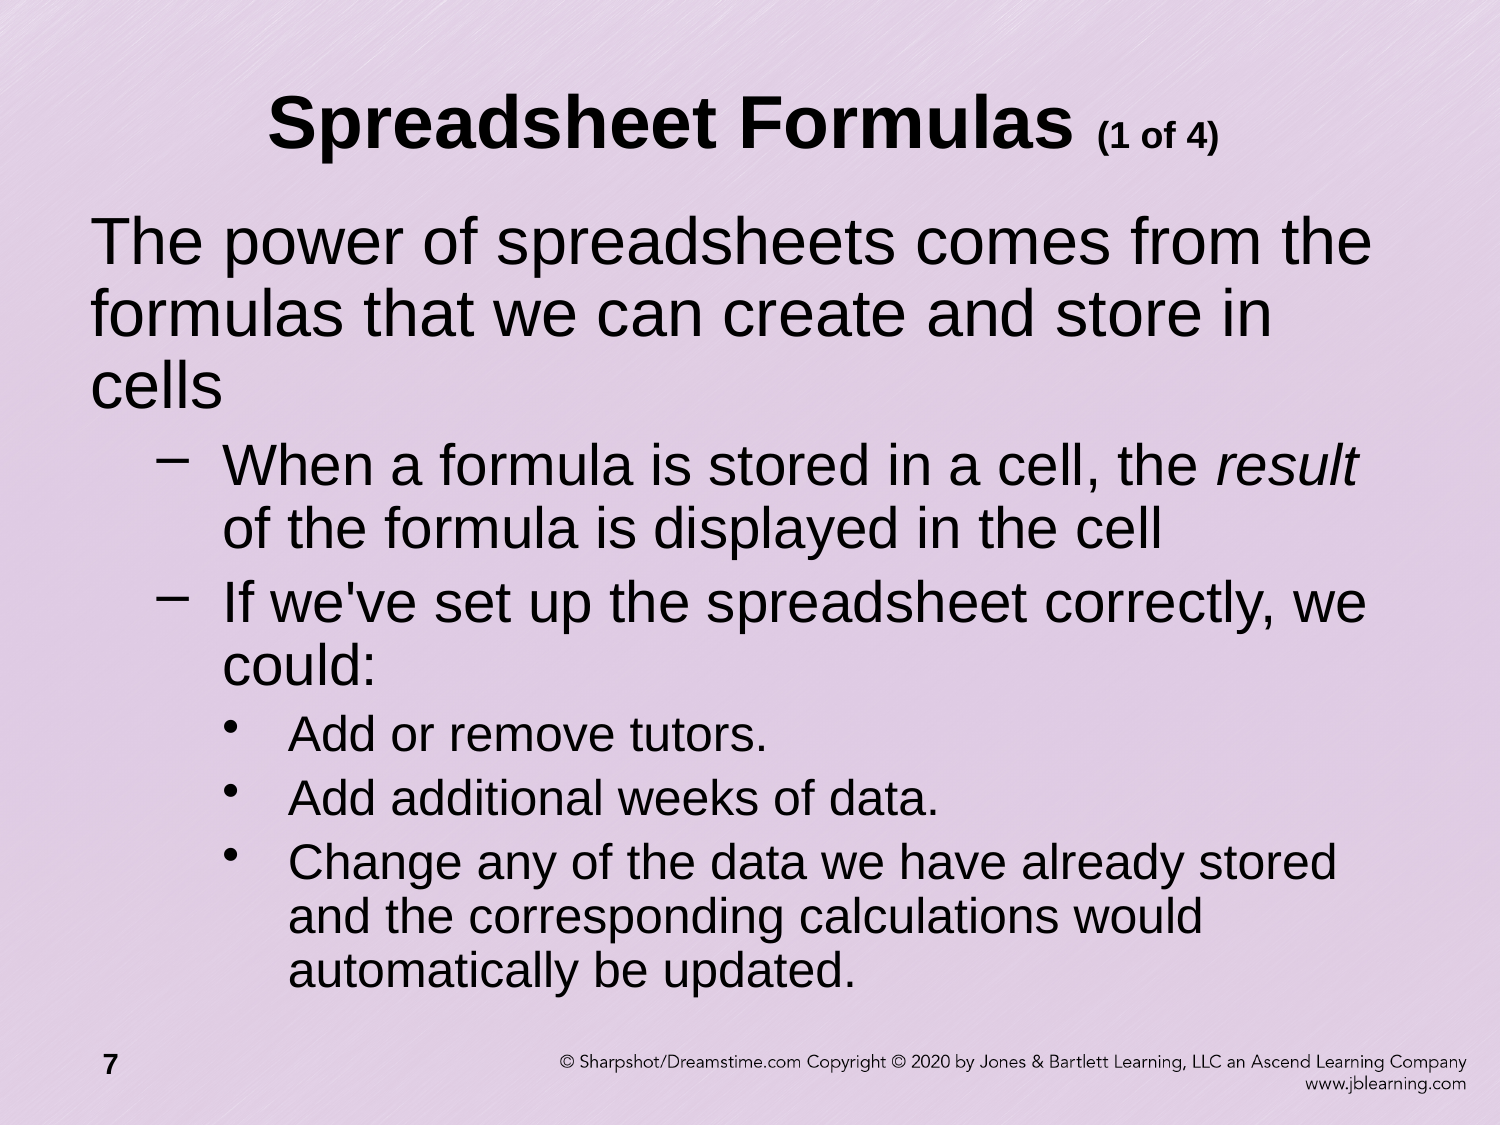

# Spreadsheet Formulas (1 of 4)
The power of spreadsheets comes from the formulas that we can create and store in cells
When a formula is stored in a cell, the result of the formula is displayed in the cell
If we've set up the spreadsheet correctly, we could:
Add or remove tutors.
Add additional weeks of data.
Change any of the data we have already stored and the corresponding calculations would automatically be updated.
7